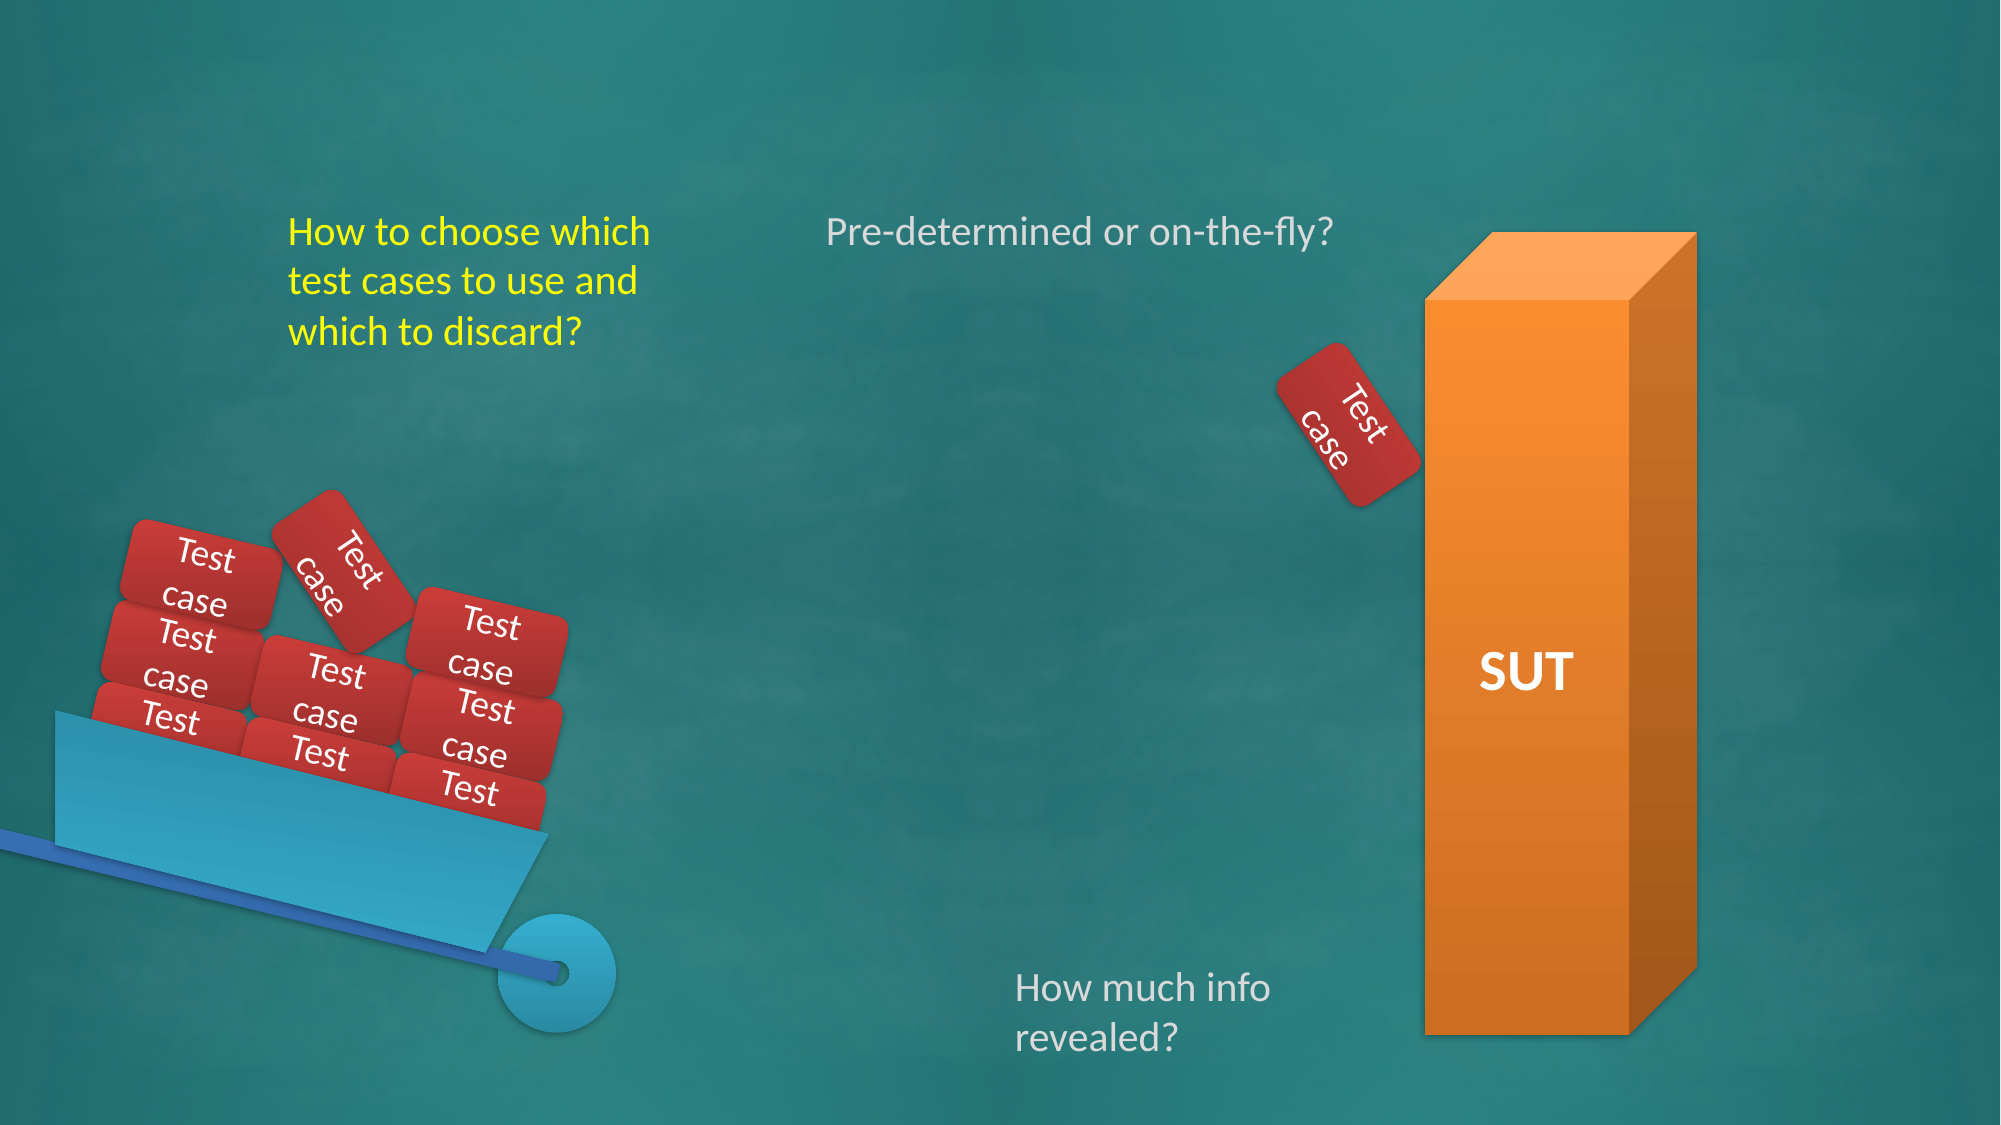

How to choose which test cases to use and which to discard?
Pre-determined or on-the-fly?
SUT
Test case
Test case
Test case
Test case
Test case
Test case
Test case
Test case
Test case
Test case

How much info revealed?